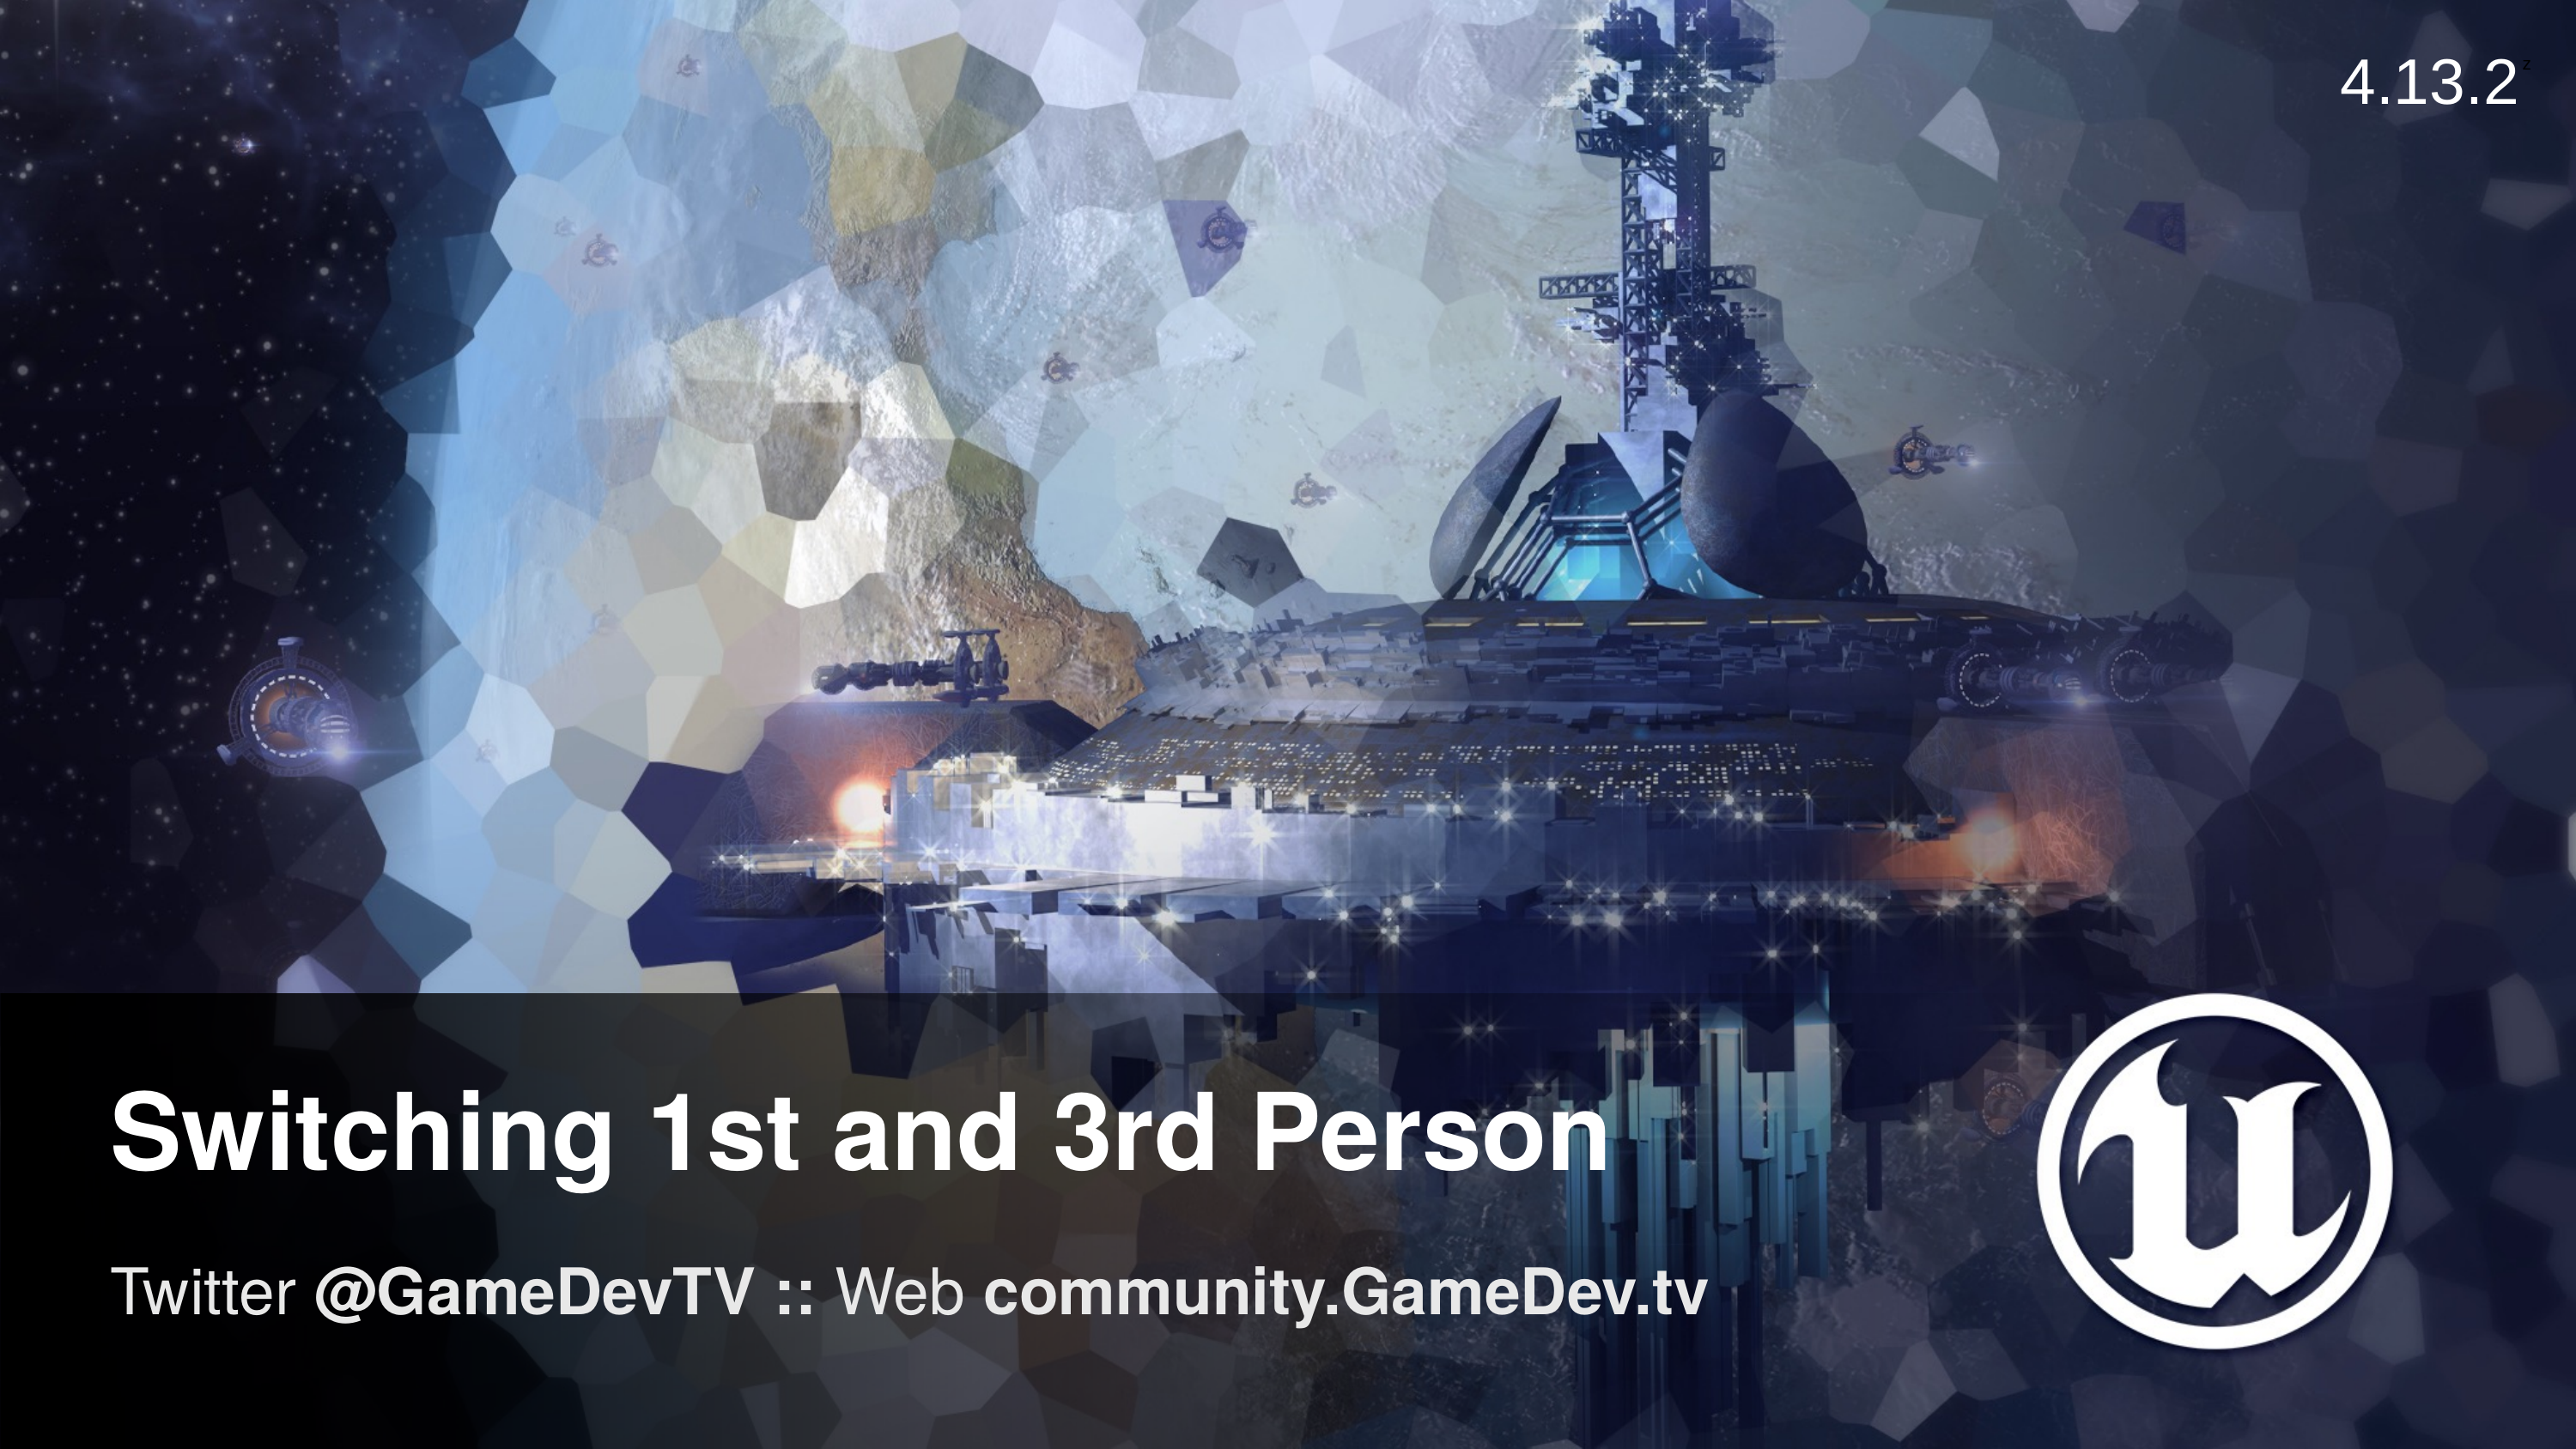

4.13.2
# Switching 1st and 3rd Person